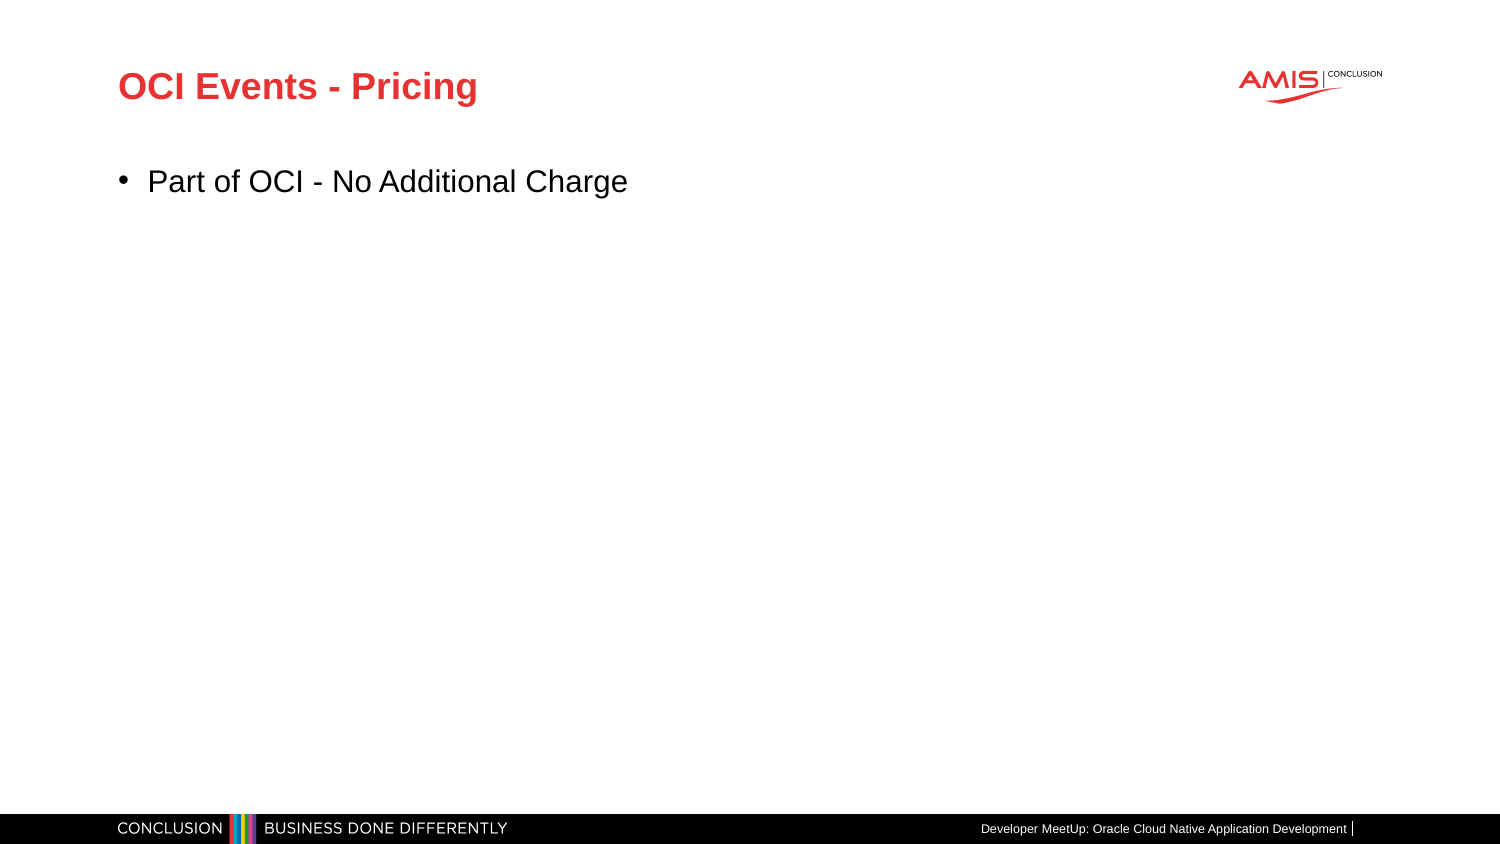

# OCI Events - Pricing
Part of OCI - No Additional Charge
Developer MeetUp: Oracle Cloud Native Application Development